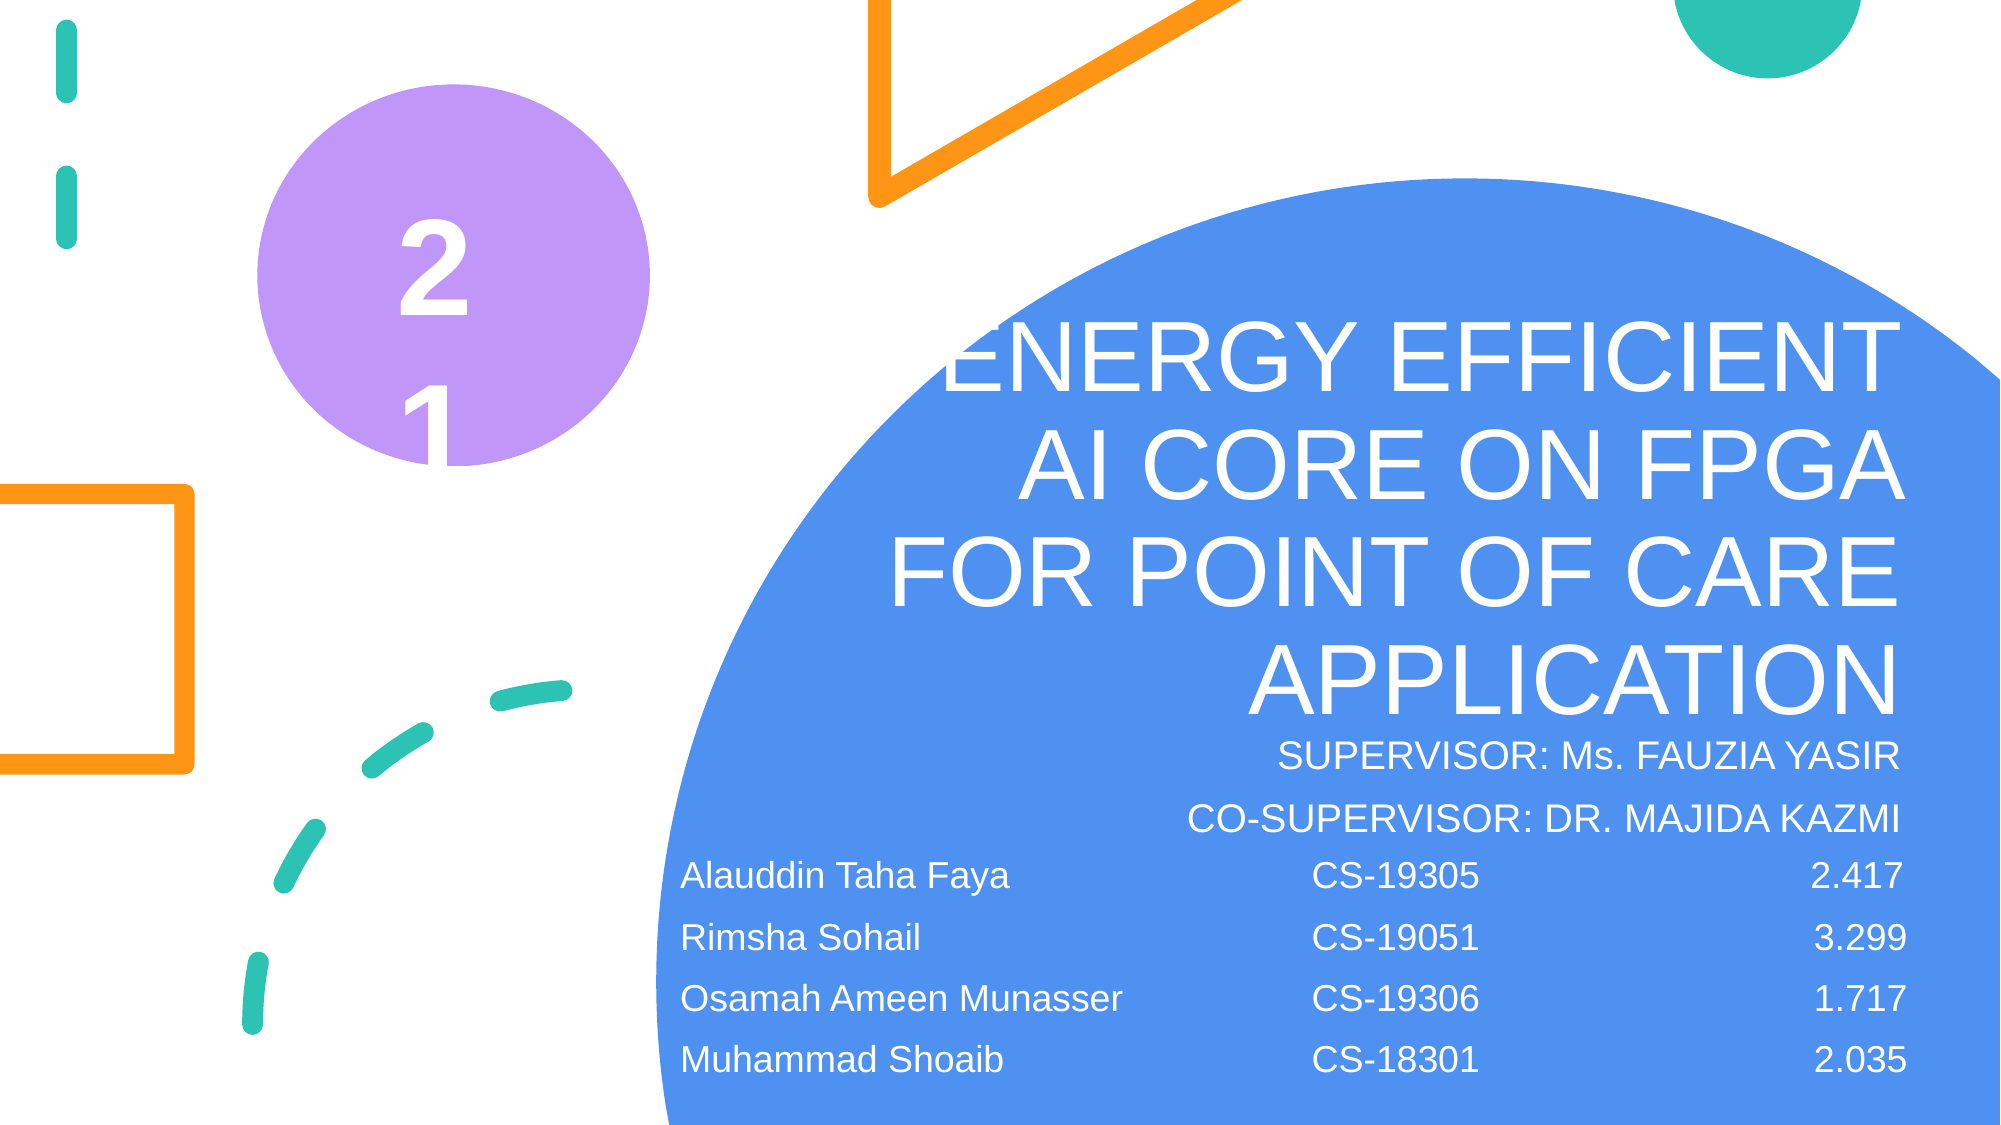

21
# ENERGY EFFICIENT AI CORE ON FPGA FOR POINT OF CARE APPLICATION
SUPERVISOR: Ms. FAUZIA YASIR
CO-SUPERVISOR: DR. MAJIDA KAZMI
Alauddin Taha Faya		   CS-19305	                      2.417
Rimsha Sohail 		  	   CS-19051		        3.299
Osamah Ameen Munasser  	   CS-19306		        1.717
Muhammad Shoaib		   CS-18301		        2.035